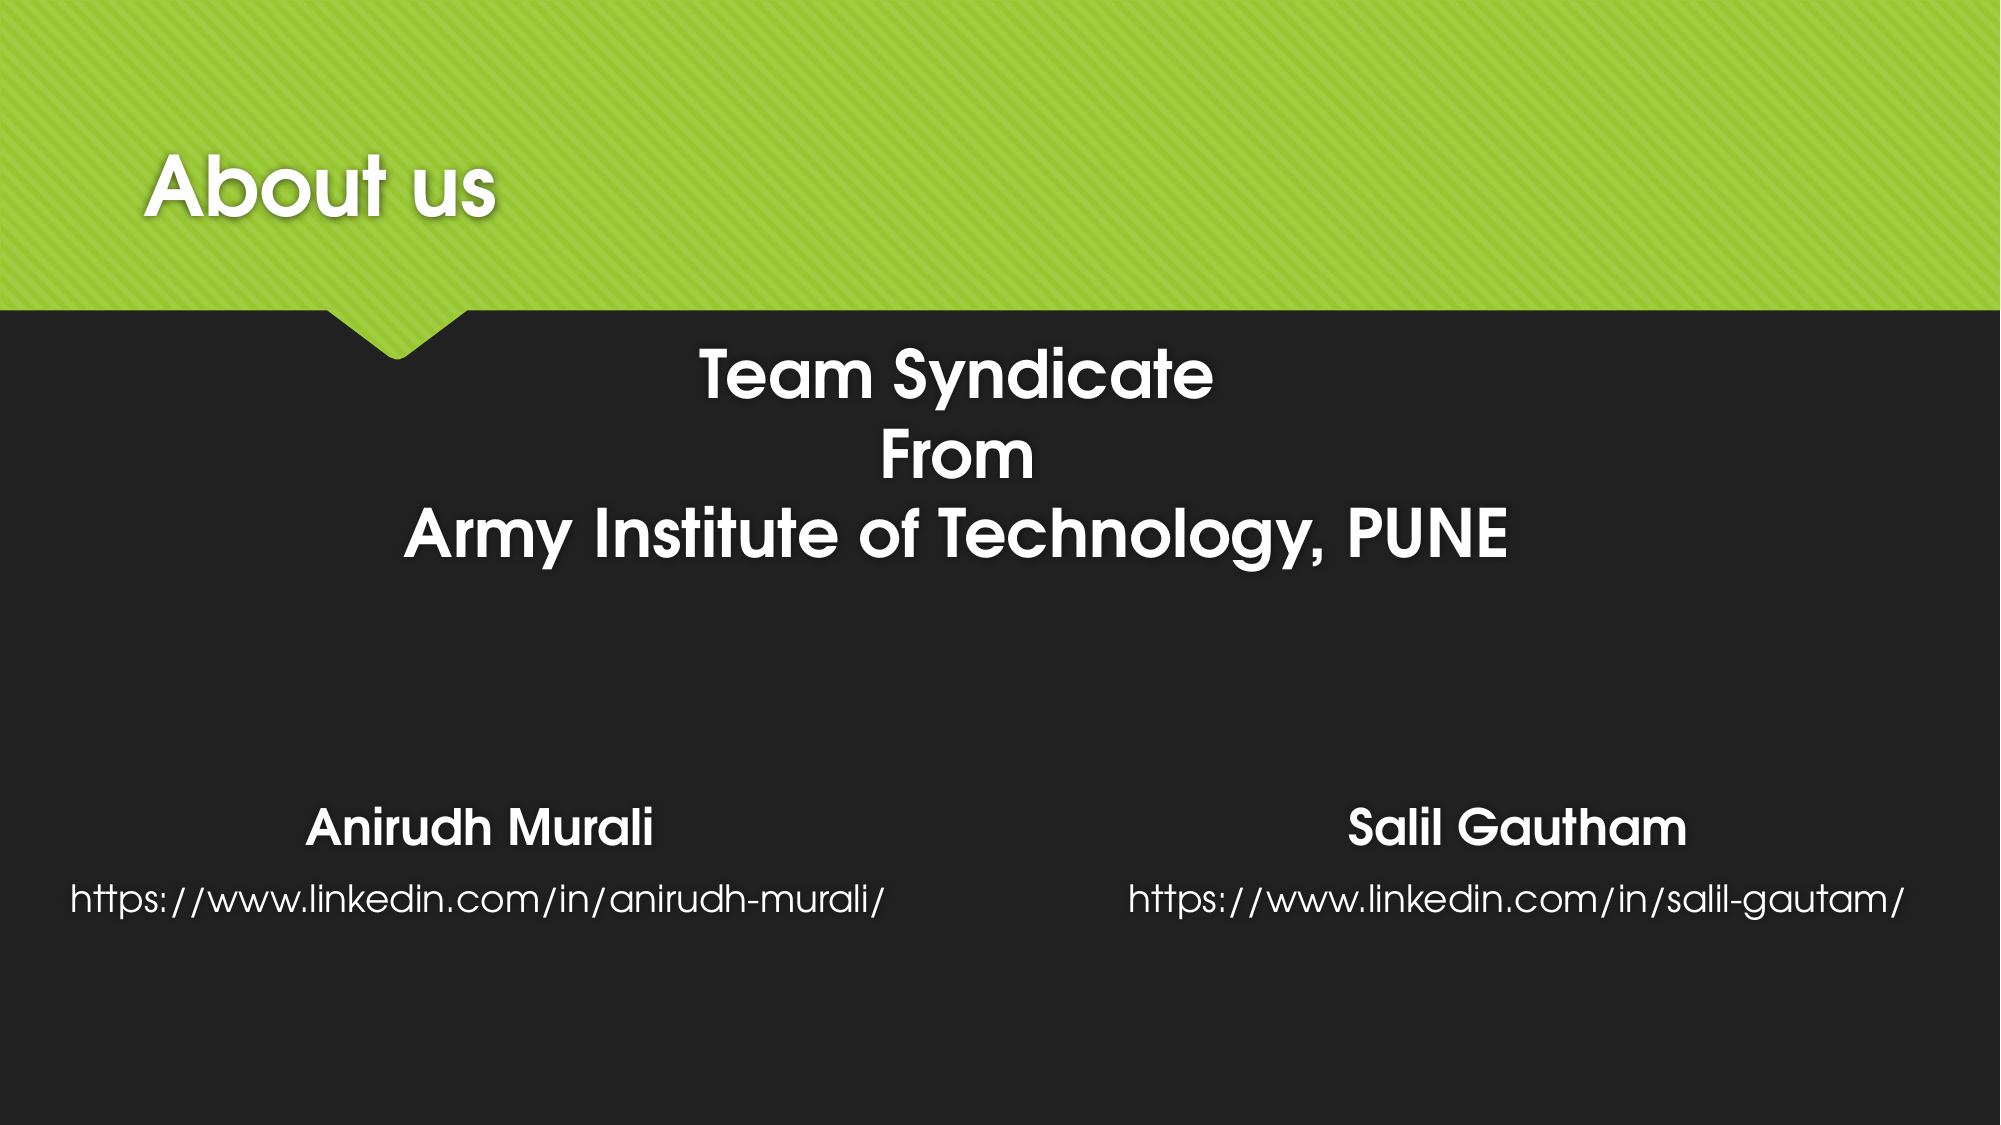

# About us
Team Syndicate
From
Army Institute of Technology, PUNE
Anirudh Murali
https://www.linkedin.com/in/anirudh-murali/
Salil Gautham
https://www.linkedin.com/in/salil-gautam/